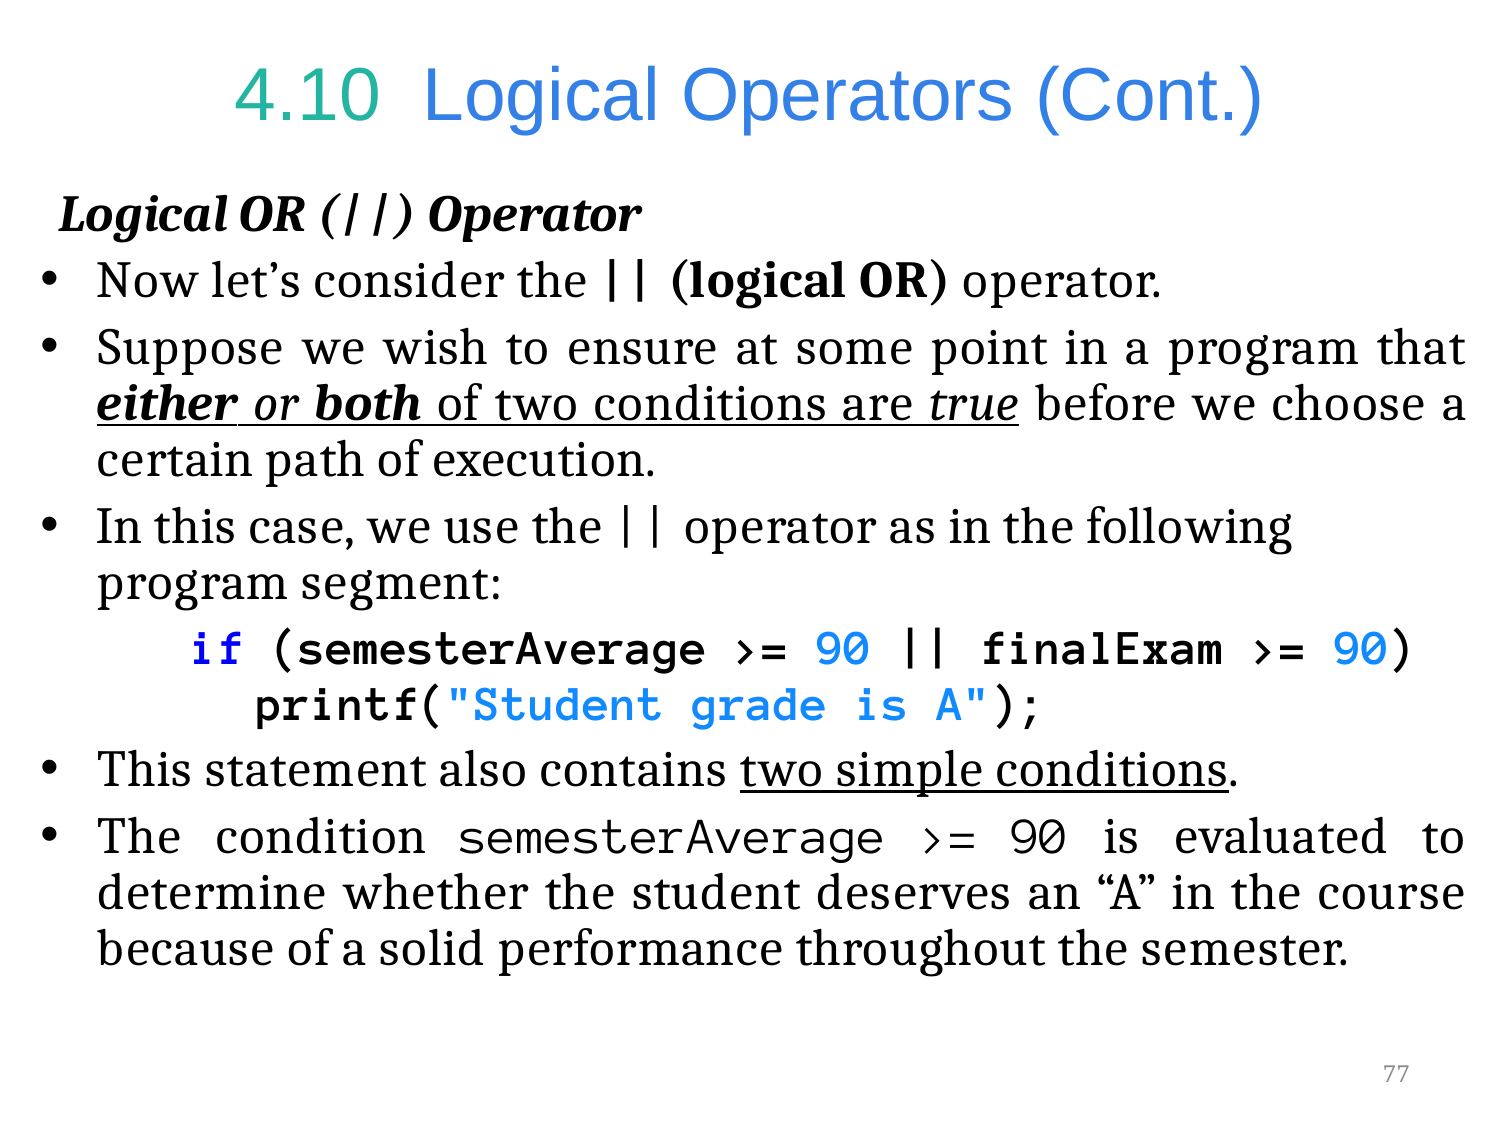

# 4.10  Logical Operators (Cont.)
Logical OR (||) Operator
Now let’s consider the || (logical OR) operator.
Suppose we wish to ensure at some point in a program that either or both of two conditions are true before we choose a certain path of execution.
In this case, we use the || operator as in the following program segment:
if (semesterAverage >= 90 || finalExam >= 90)
 printf("Student grade is A");
This statement also contains two simple conditions.
The condition semesterAverage >= 90 is evaluated to determine whether the student deserves an “A” in the course because of a solid performance throughout the semester.
77